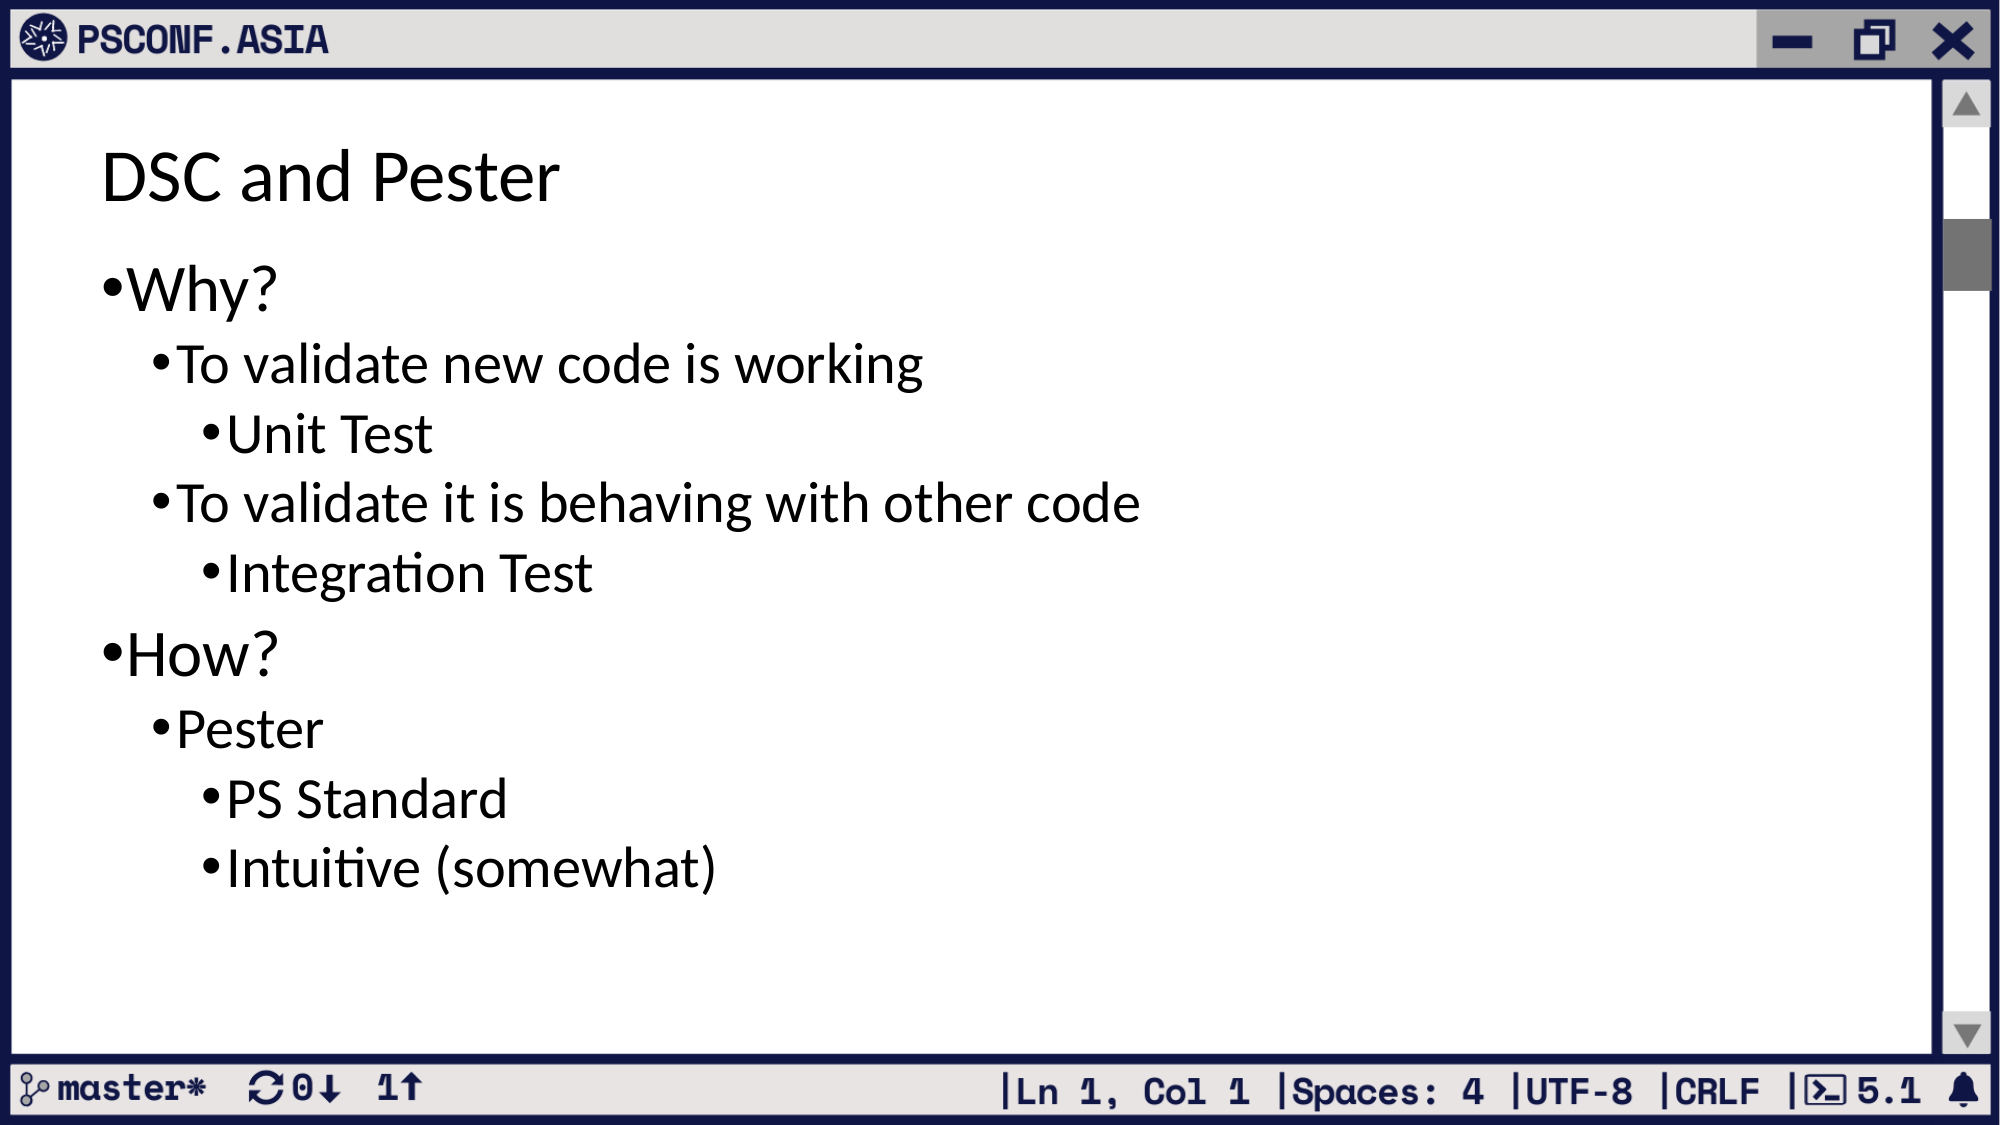

DSC and Pester
Why?
To validate new code is working
Unit Test
To validate it is behaving with other code
Integration Test
How?
Pester
PS Standard
Intuitive (somewhat)